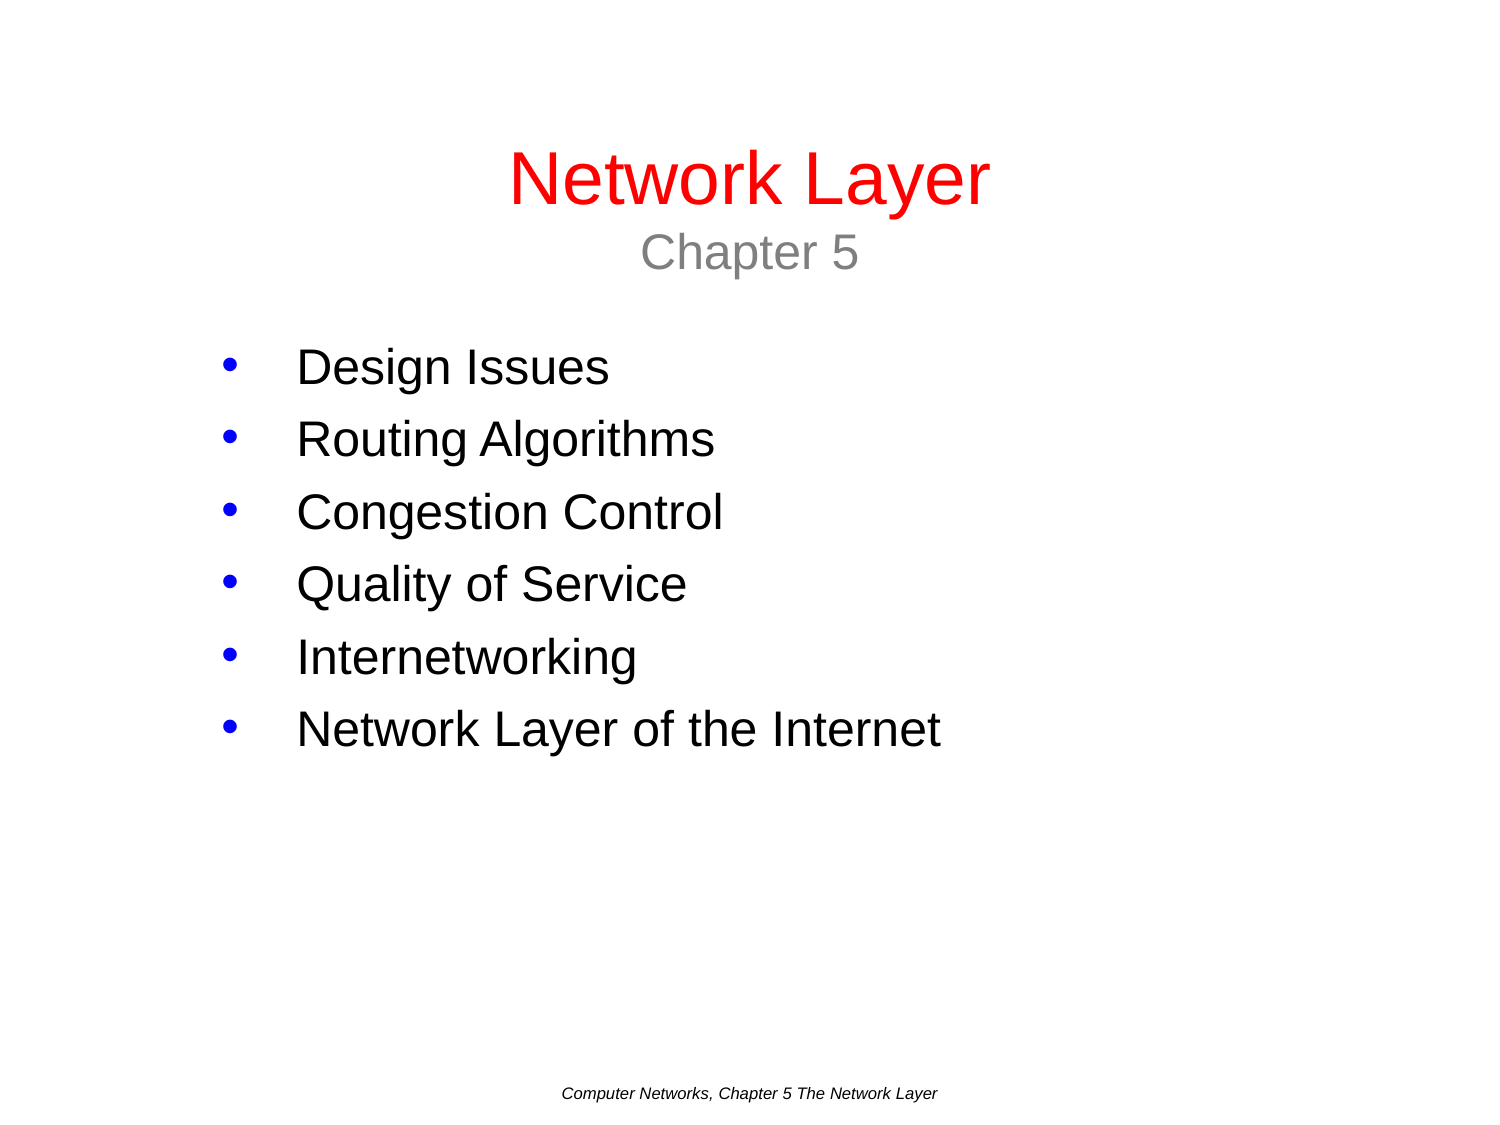

# Network Layer Chapter 5
Design Issues
Routing Algorithms
Congestion Control
Quality of Service
Internetworking
Network Layer of the Internet
Computer Networks, Chapter 5 The Network Layer